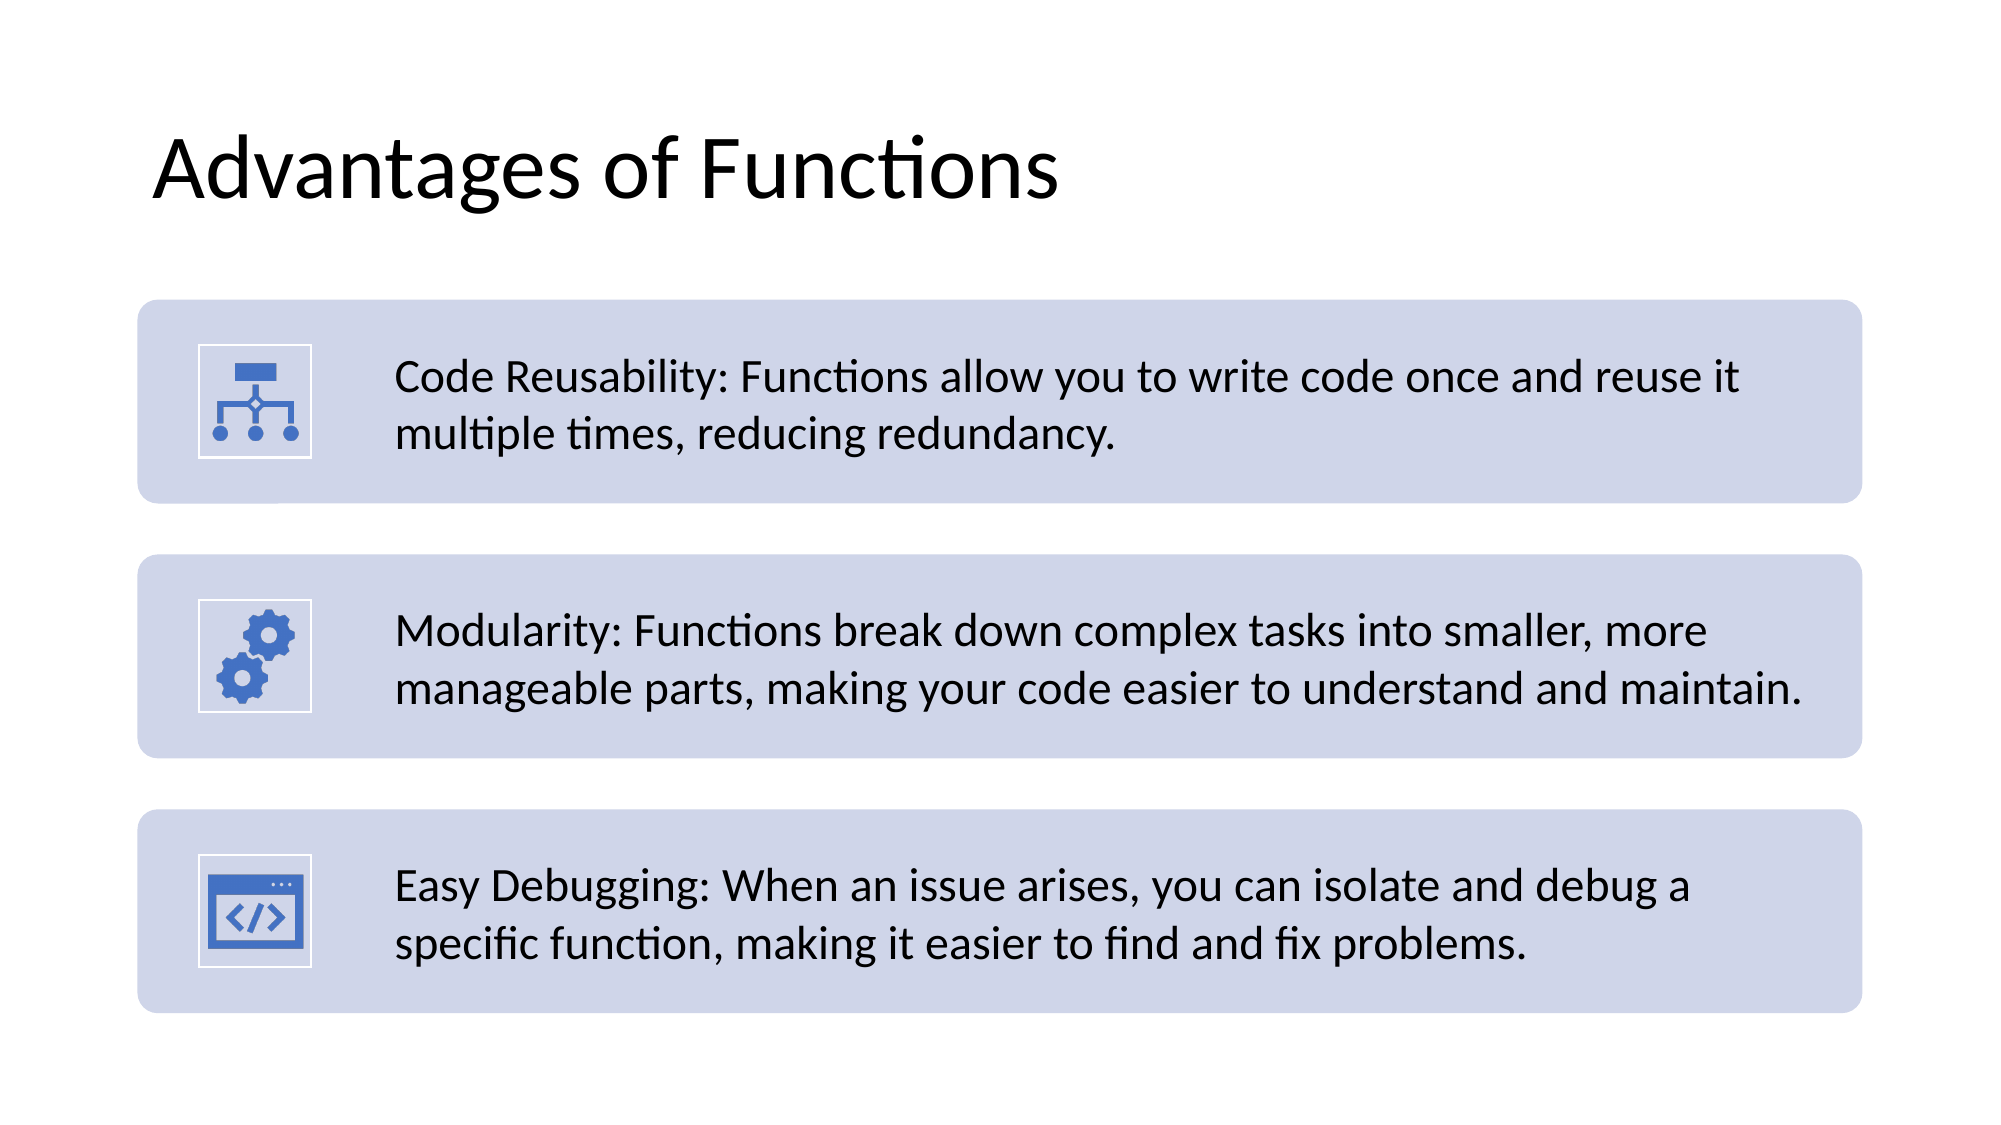

# Advantages of Functions
Code Reusability: Functions allow you to write code once and reuse it multiple times, reducing redundancy.
Modularity: Functions break down complex tasks into smaller, more manageable parts, making your code easier to understand and maintain.
Easy Debugging: When an issue arises, you can isolate and debug a specific function, making it easier to find and fix problems.